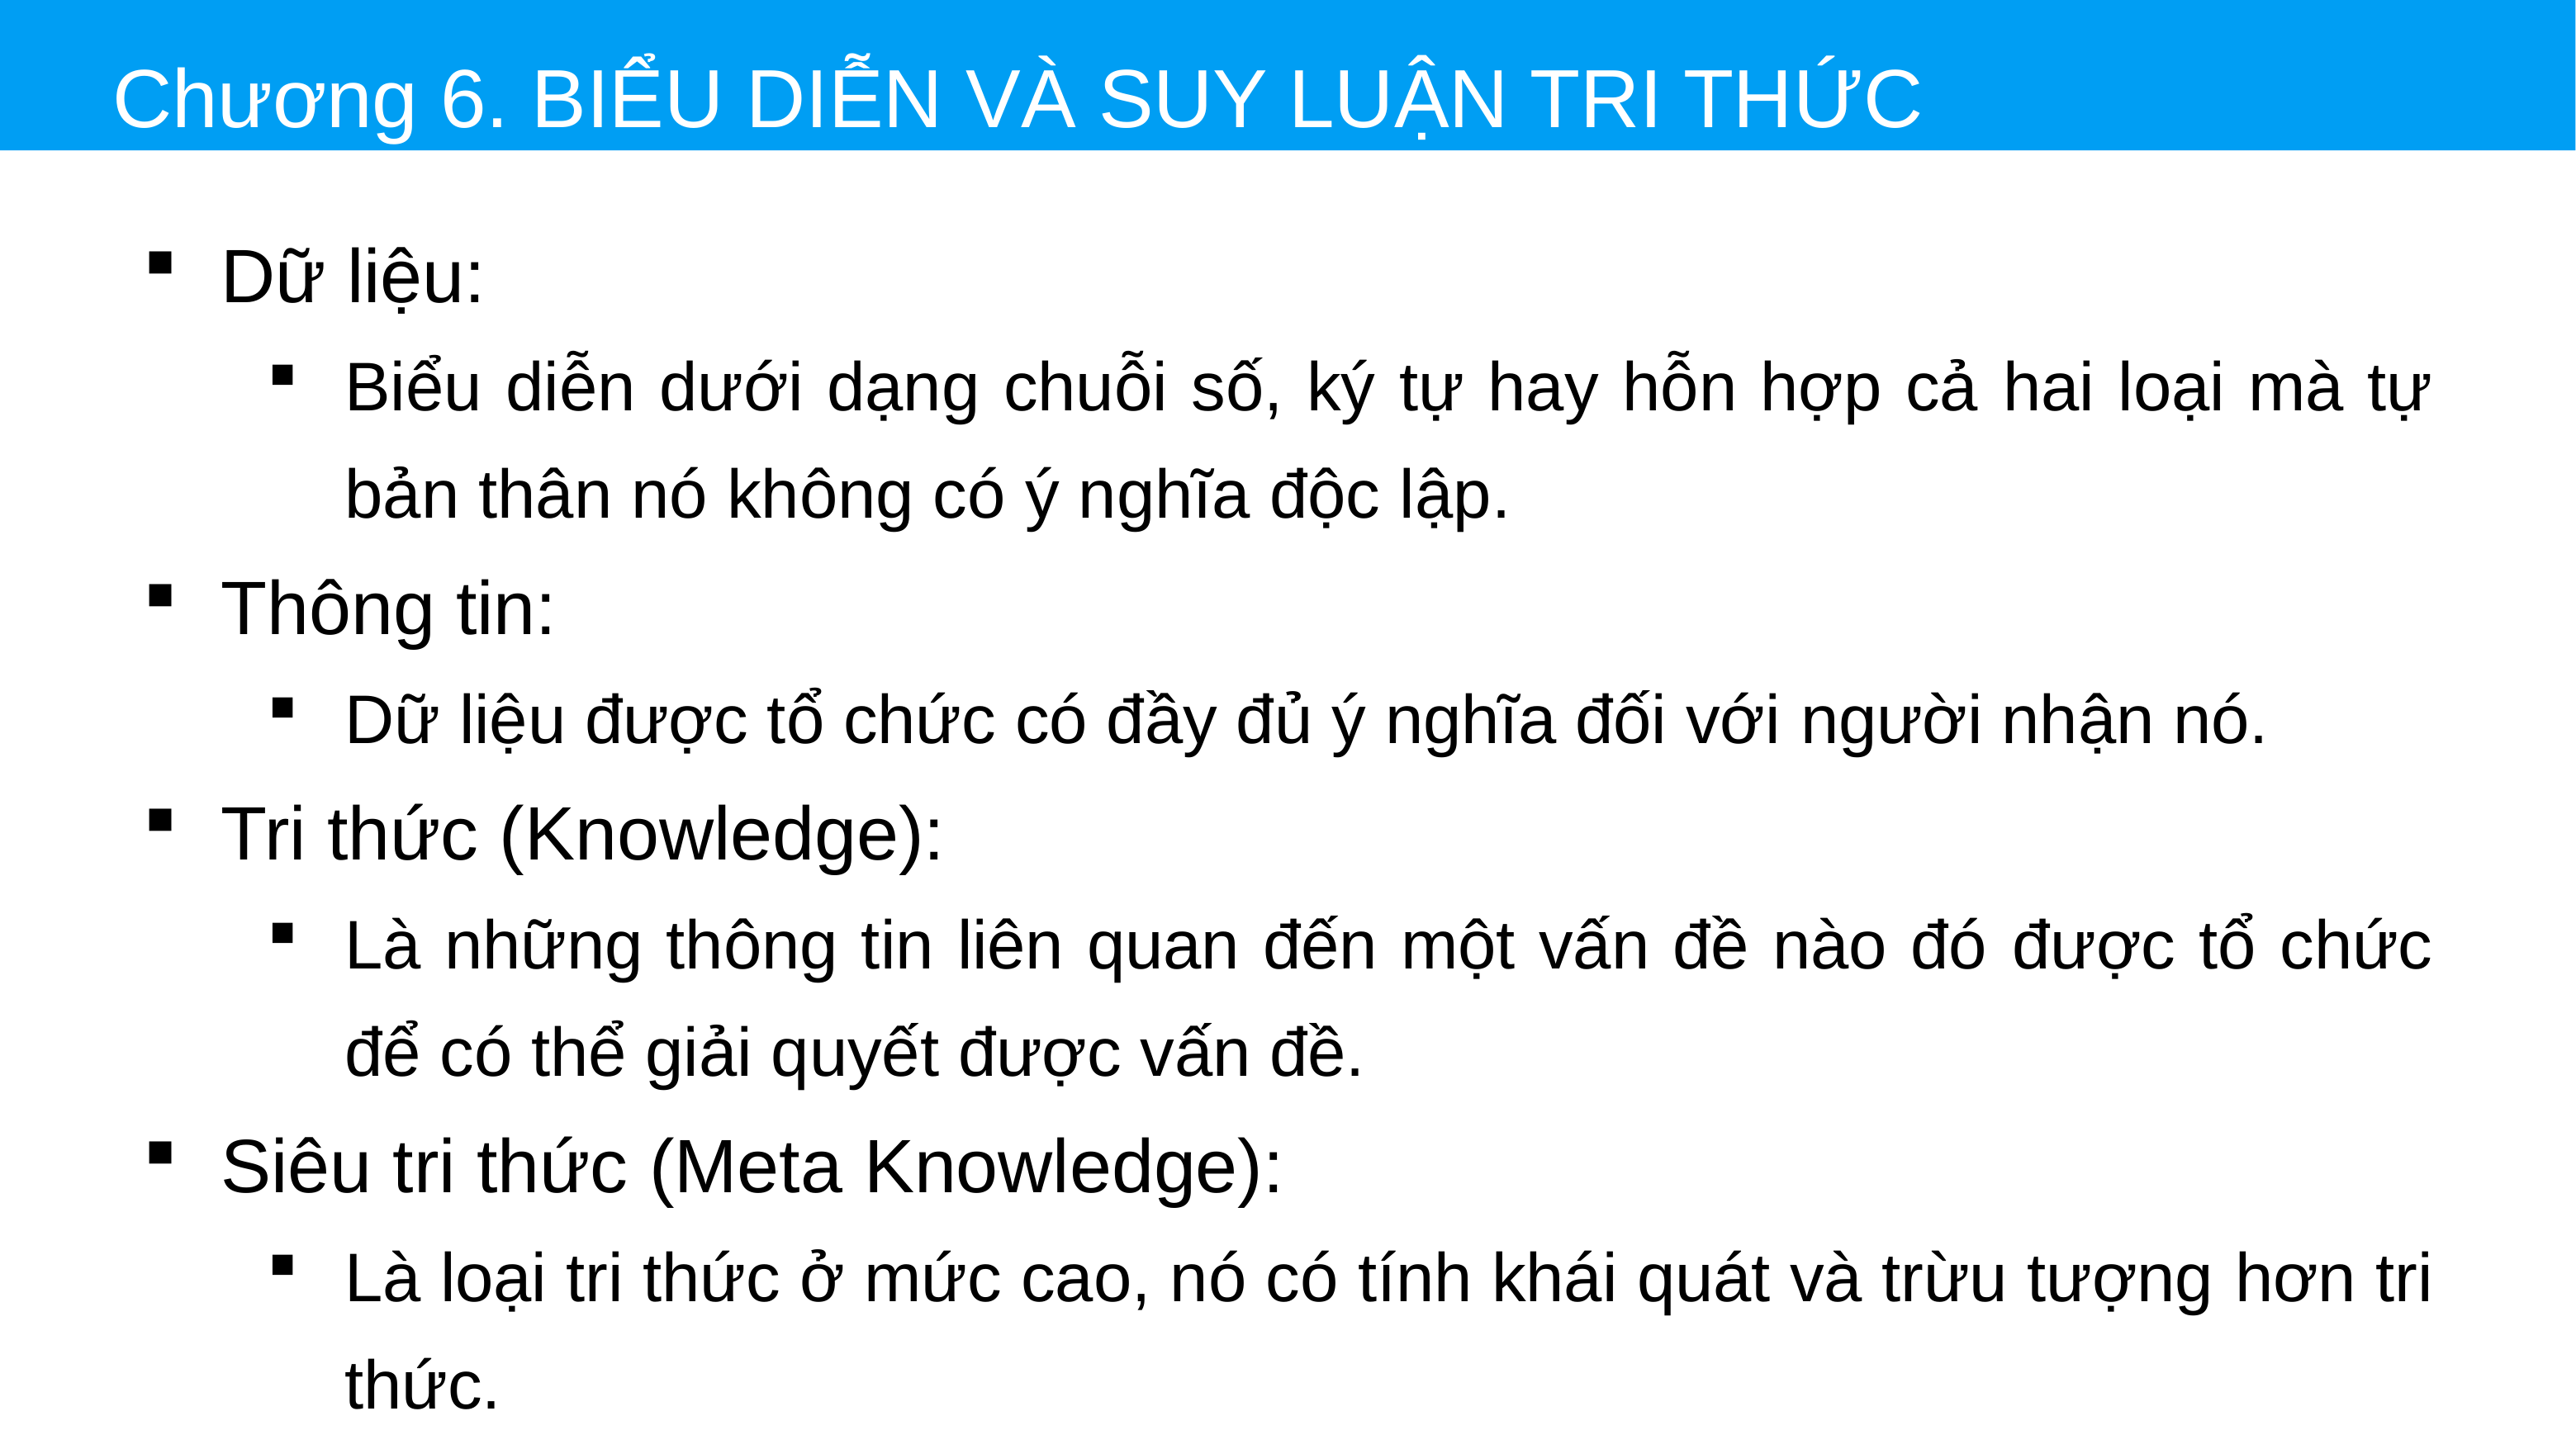

Chương 6. BIỂU DIỄN VÀ SUY LUẬN TRI THỨC
Dữ liệu:
Biểu diễn dưới dạng chuỗi số, ký tự hay hỗn hợp cả hai loại mà tự bản thân nó không có ý nghĩa độc lập.
Thông tin:
Dữ liệu được tổ chức có đầy đủ ý nghĩa đối với người nhận nó.
Tri thức (Knowledge):
Là những thông tin liên quan đến một vấn đề nào đó được tổ chức để có thể giải quyết được vấn đề.
Siêu tri thức (Meta Knowledge):
Là loại tri thức ở mức cao, nó có tính khái quát và trừu tượng hơn tri thức.